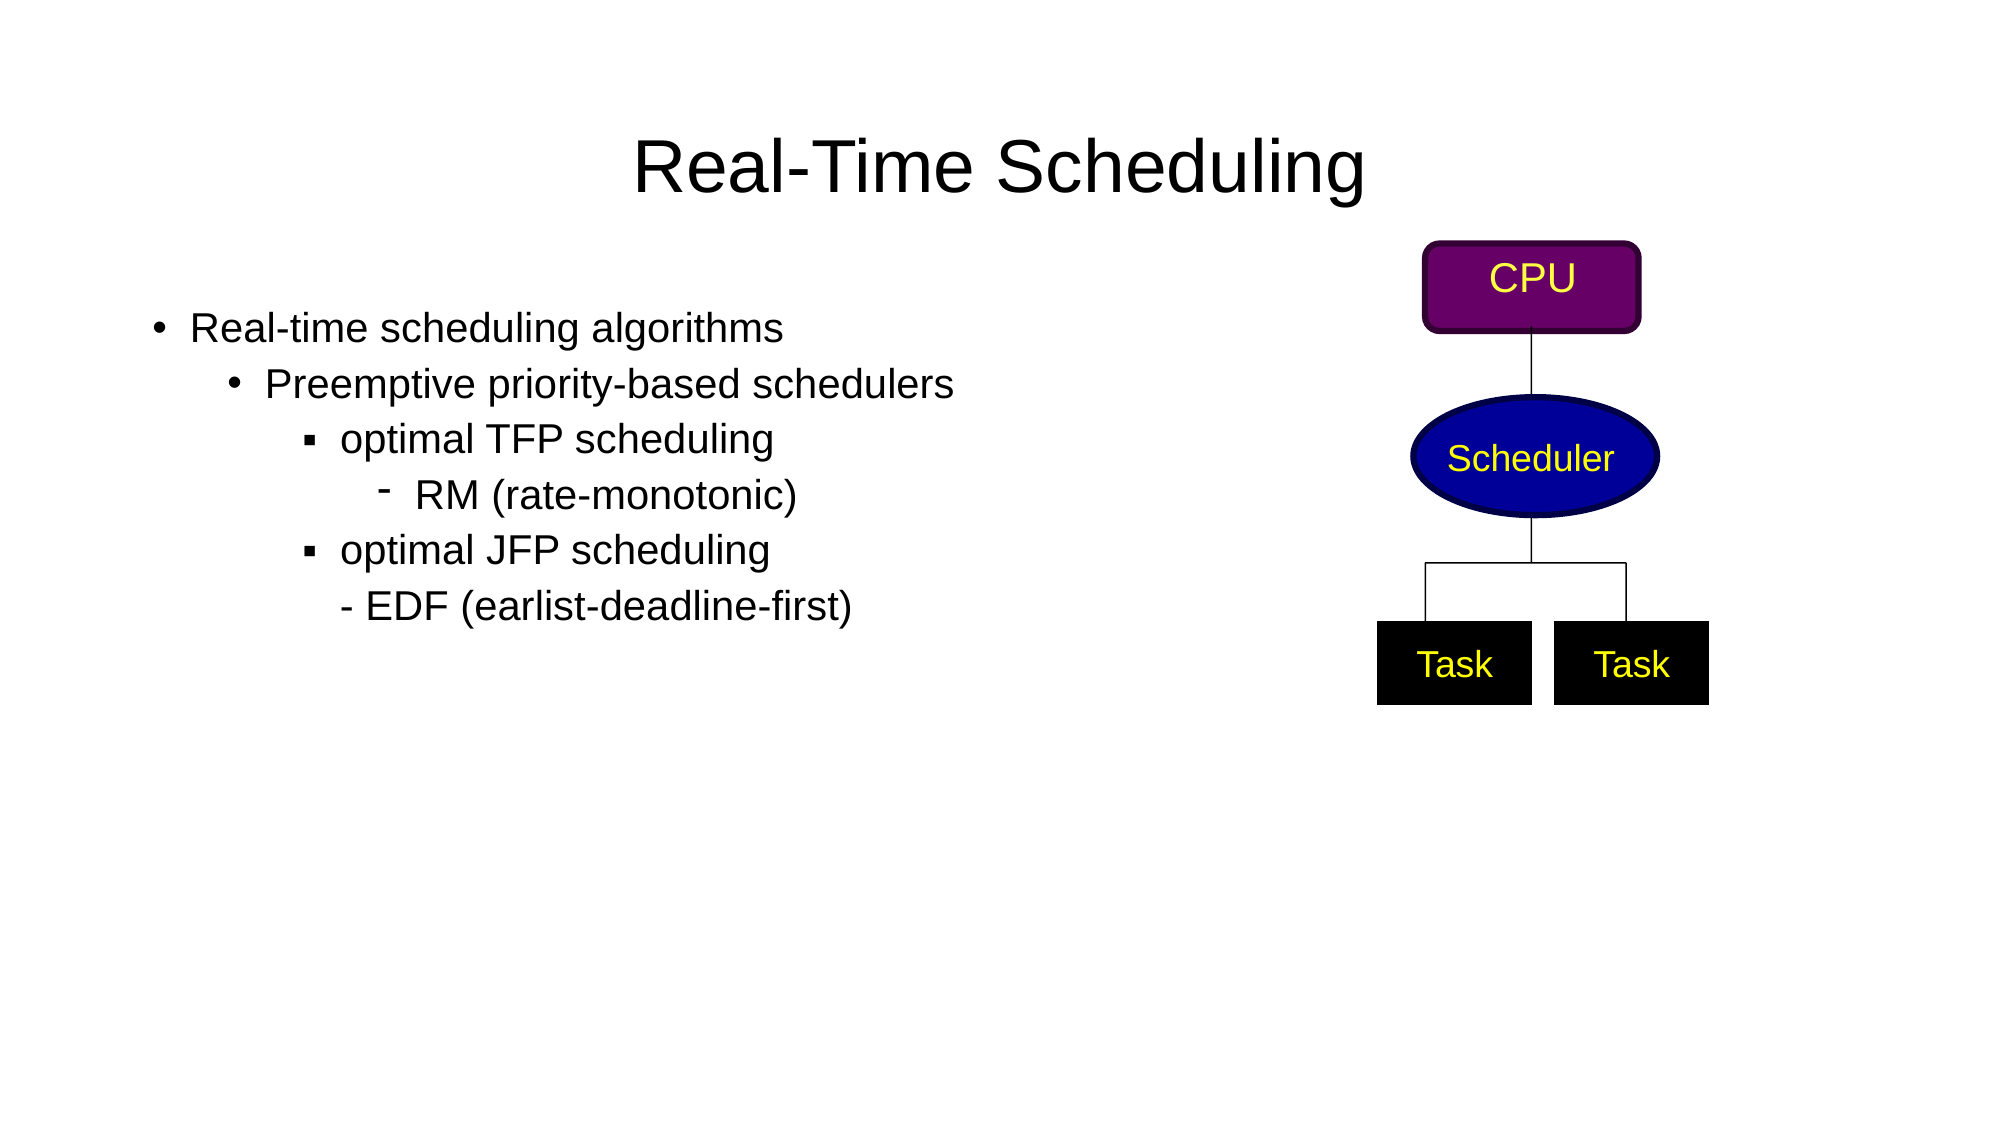

# Real-Time Scheduling

CPU
Real-time scheduling algorithms
Preemptive priority-based schedulers
▪  optimal TFP scheduling
RM (rate-monotonic)
▪  optimal JFP scheduling
	- EDF (earlist-deadline-first)

Scheduler

Task
Task